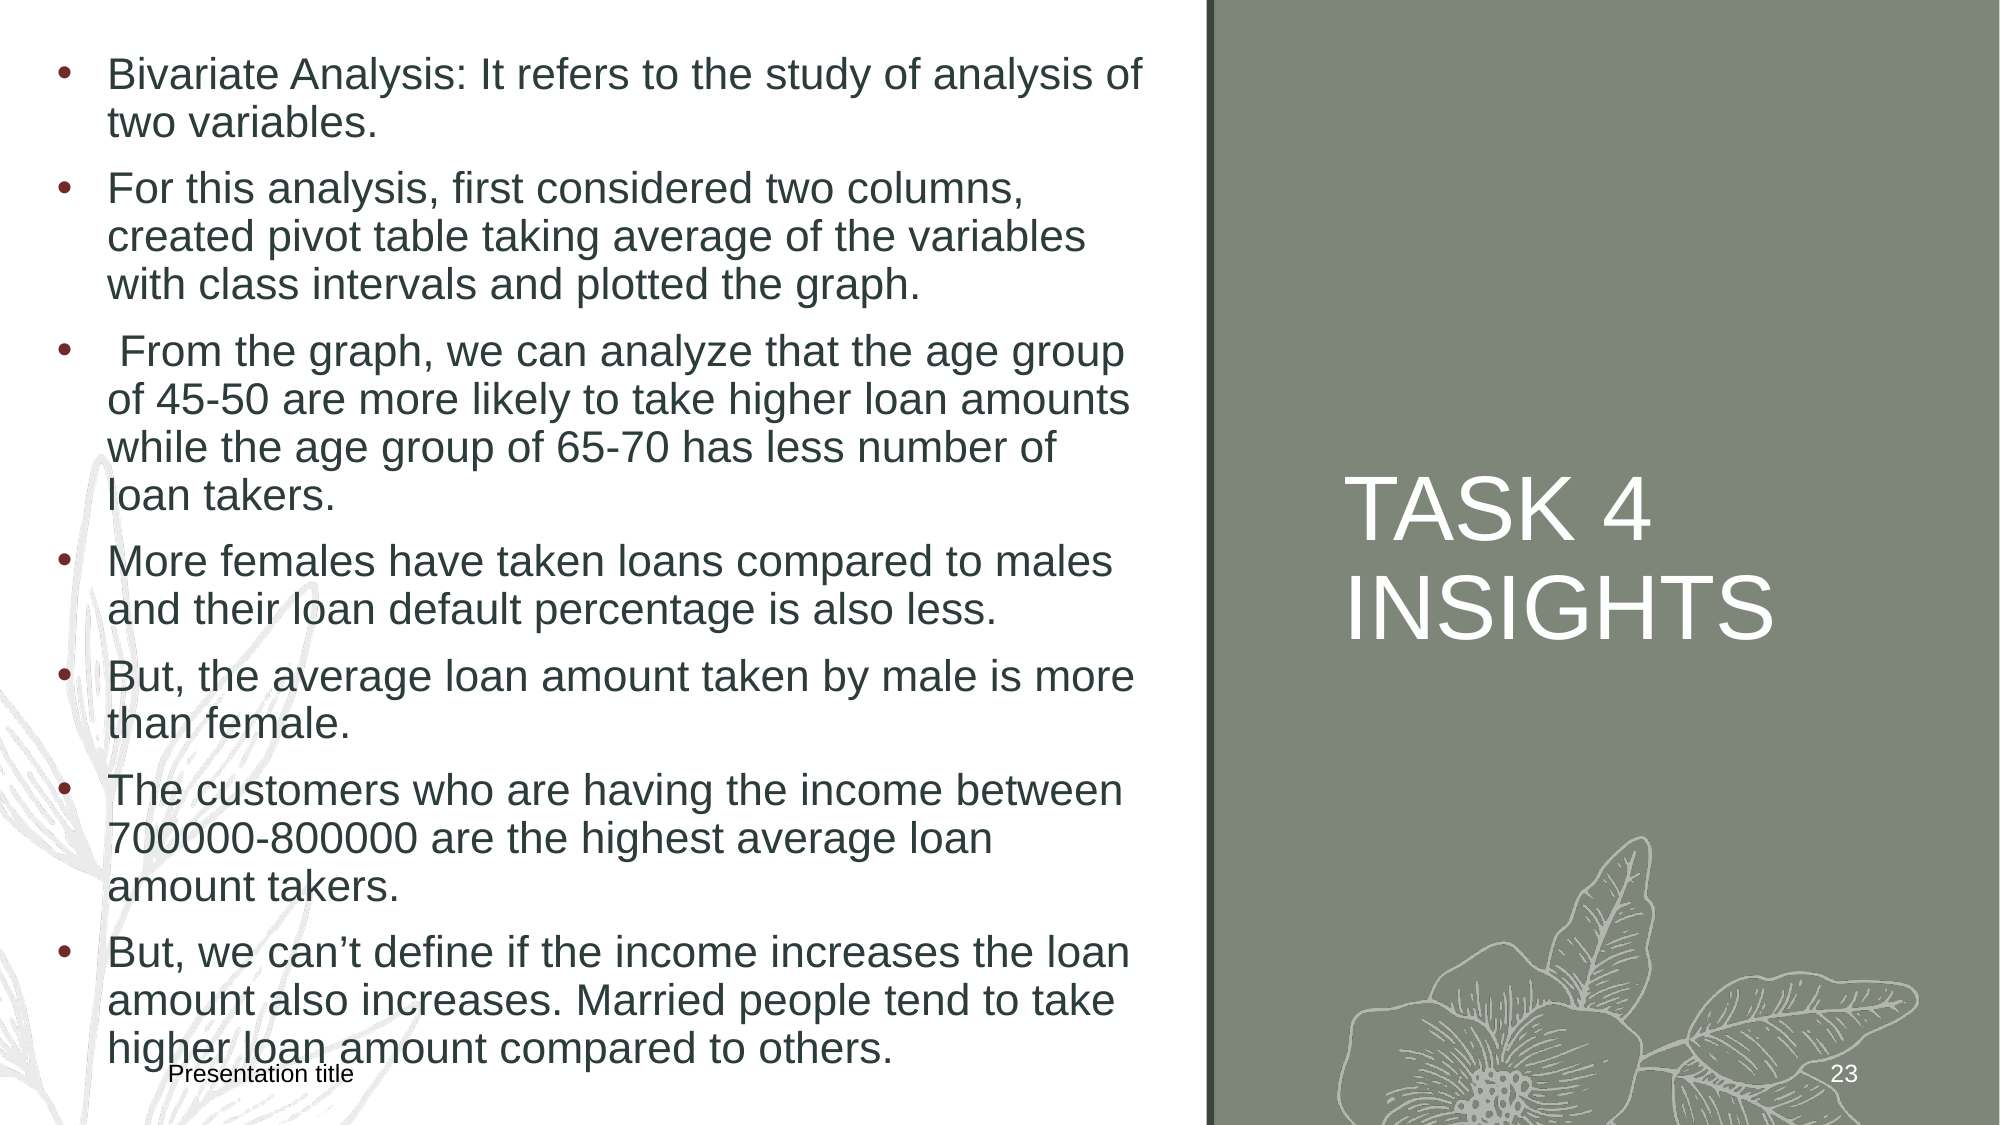

Bivariate Analysis: It refers to the study of analysis of two variables.
For this analysis, first considered two columns, created pivot table taking average of the variables with class intervals and plotted the graph.
 From the graph, we can analyze that the age group of 45-50 are more likely to take higher loan amounts while the age group of 65-70 has less number of loan takers.
More females have taken loans compared to males and their loan default percentage is also less.
But, the average loan amount taken by male is more than female.
The customers who are having the income between 700000-800000 are the highest average loan amount takers.
But, we can’t define if the income increases the loan amount also increases. Married people tend to take higher loan amount compared to others.
# TASK 4 INSIGHTS
Presentation title
23